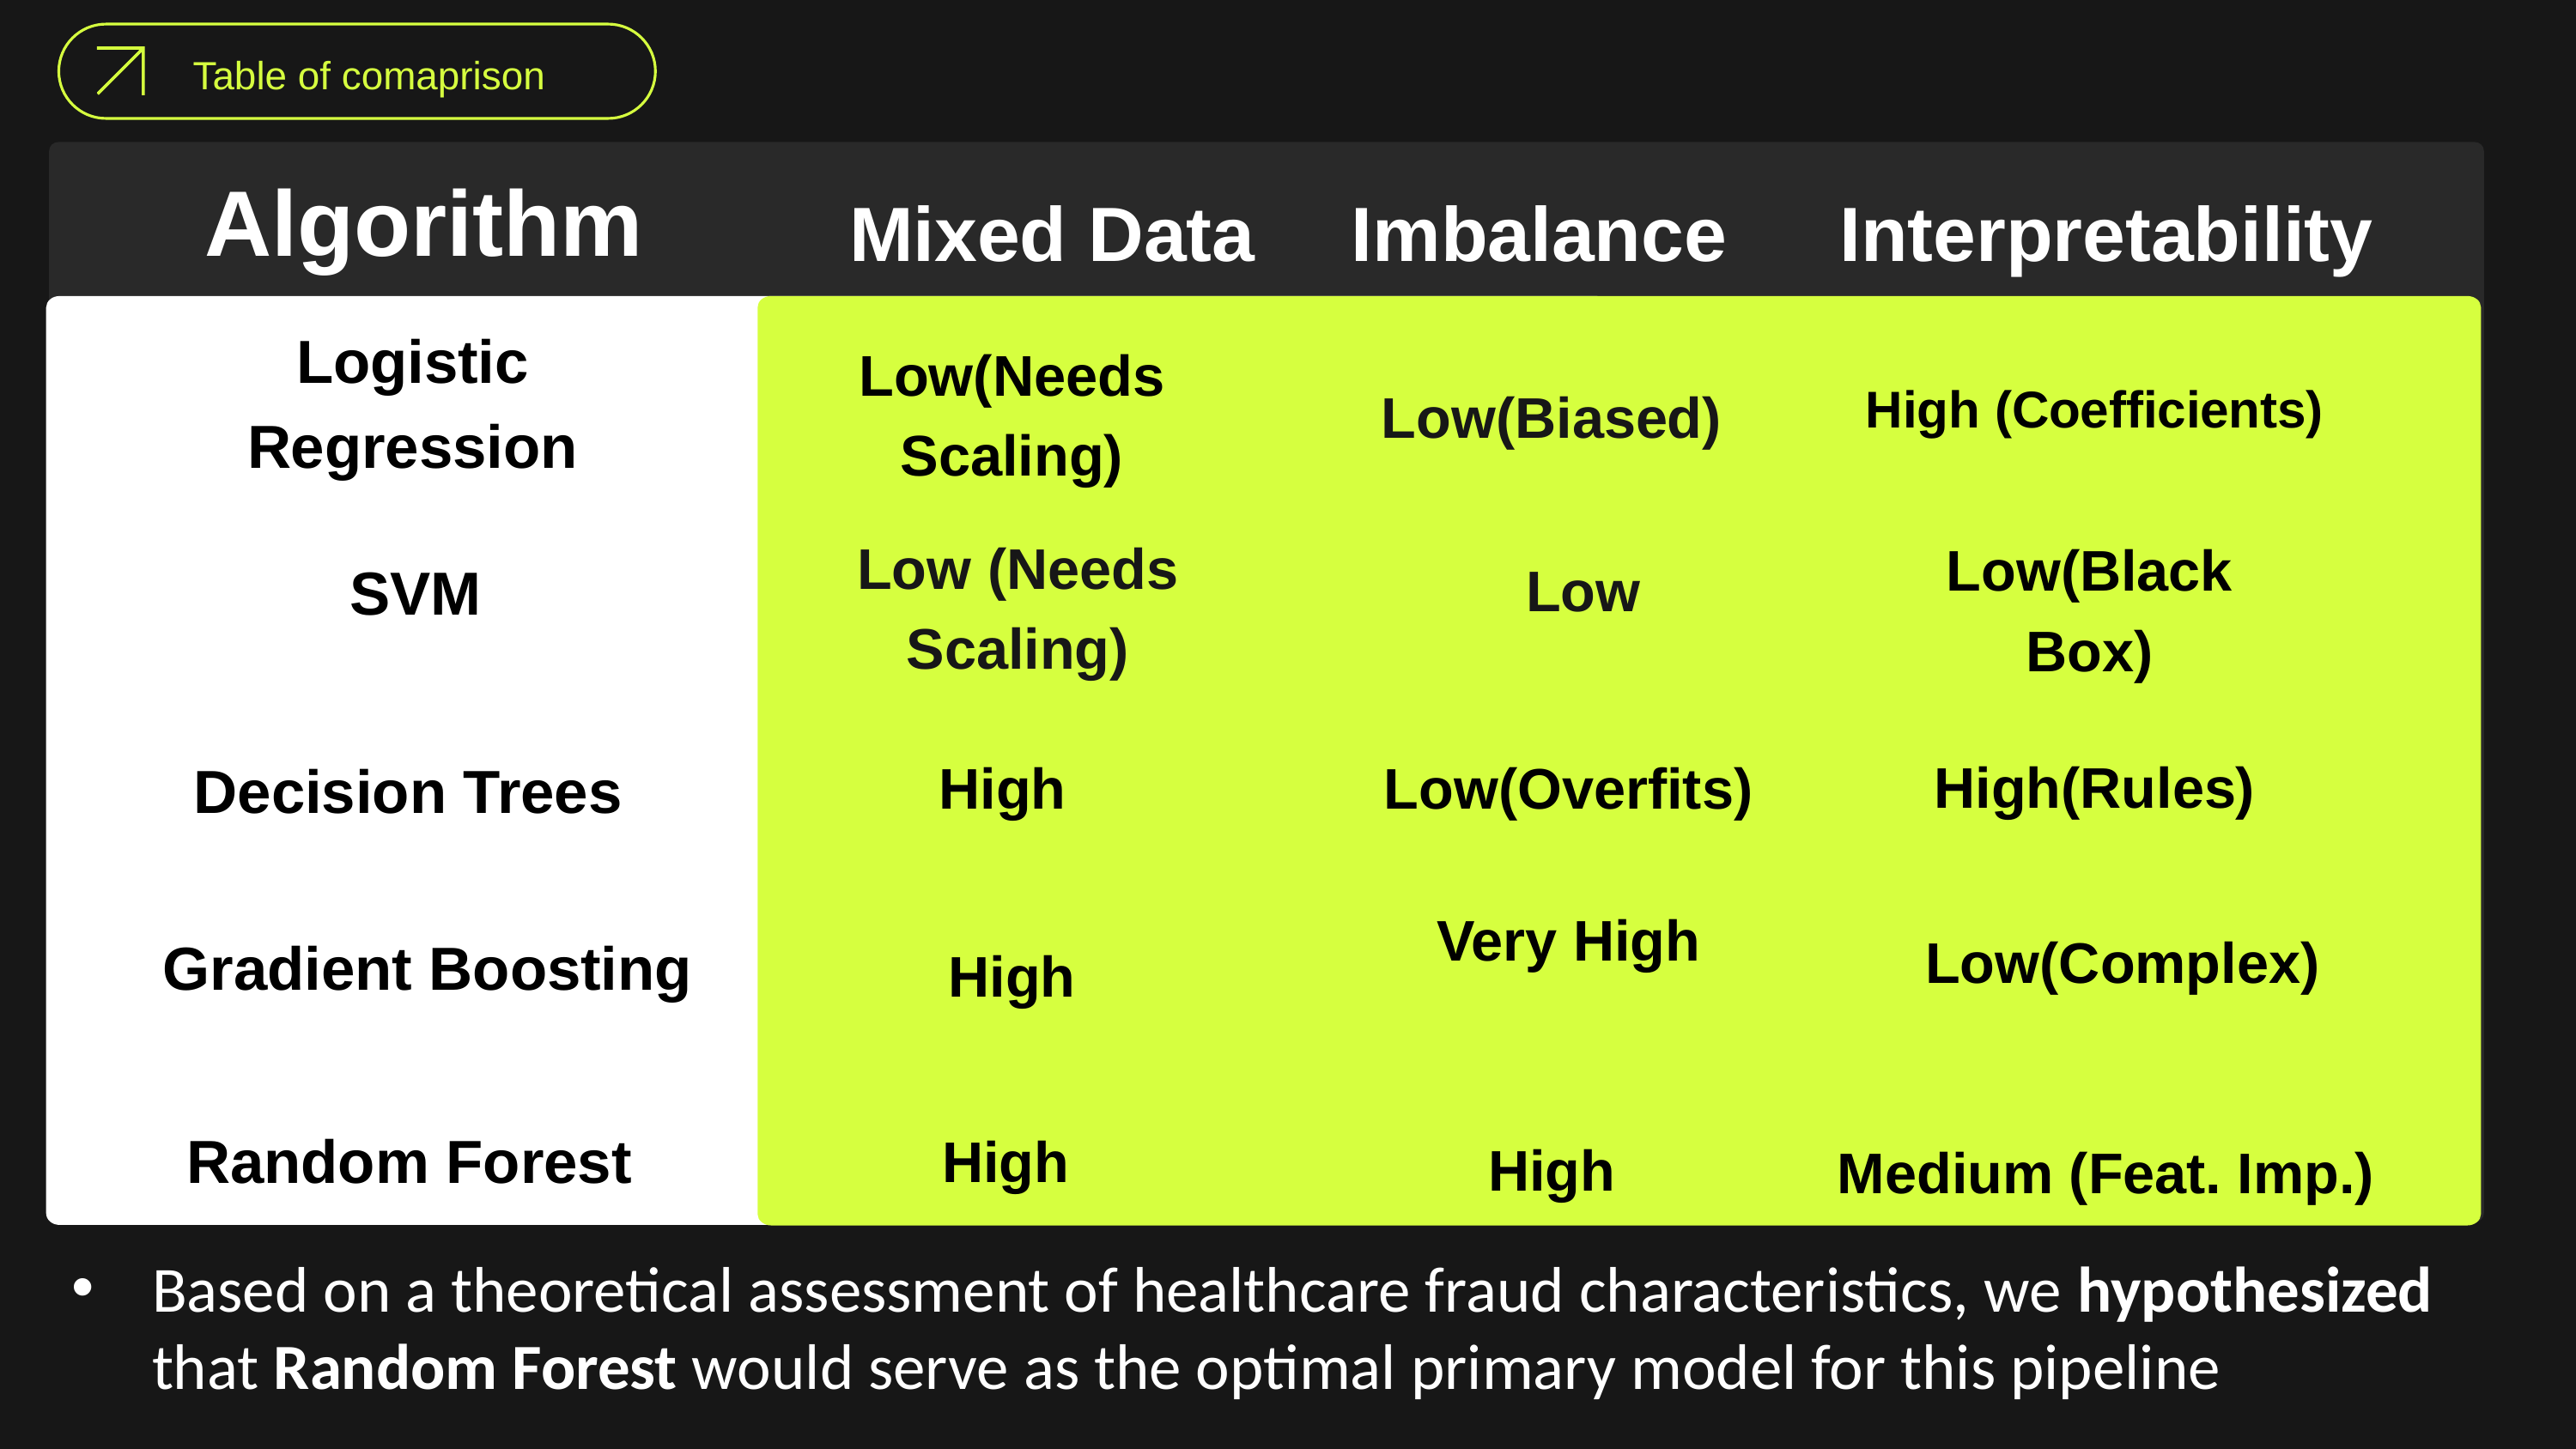

Table of comaprison

Algorithm
Interpretability
Mixed Data
Imbalance

Logistic Regression
Low(Needs Scaling)
High (Coefficients)

Low(Biased)
Low (Needs Scaling)
Low(Black Box)
SVM
Low
High(Rules)
Low(Overfits)
High

Decision Trees
Very High
Low(Complex)
Gradient Boosting
High

Random Forest
High

High
Medium (Feat. Imp.)
Based on a theoretical assessment of healthcare fraud characteristics, we hypothesized that Random Forest would serve as the optimal primary model for this pipeline